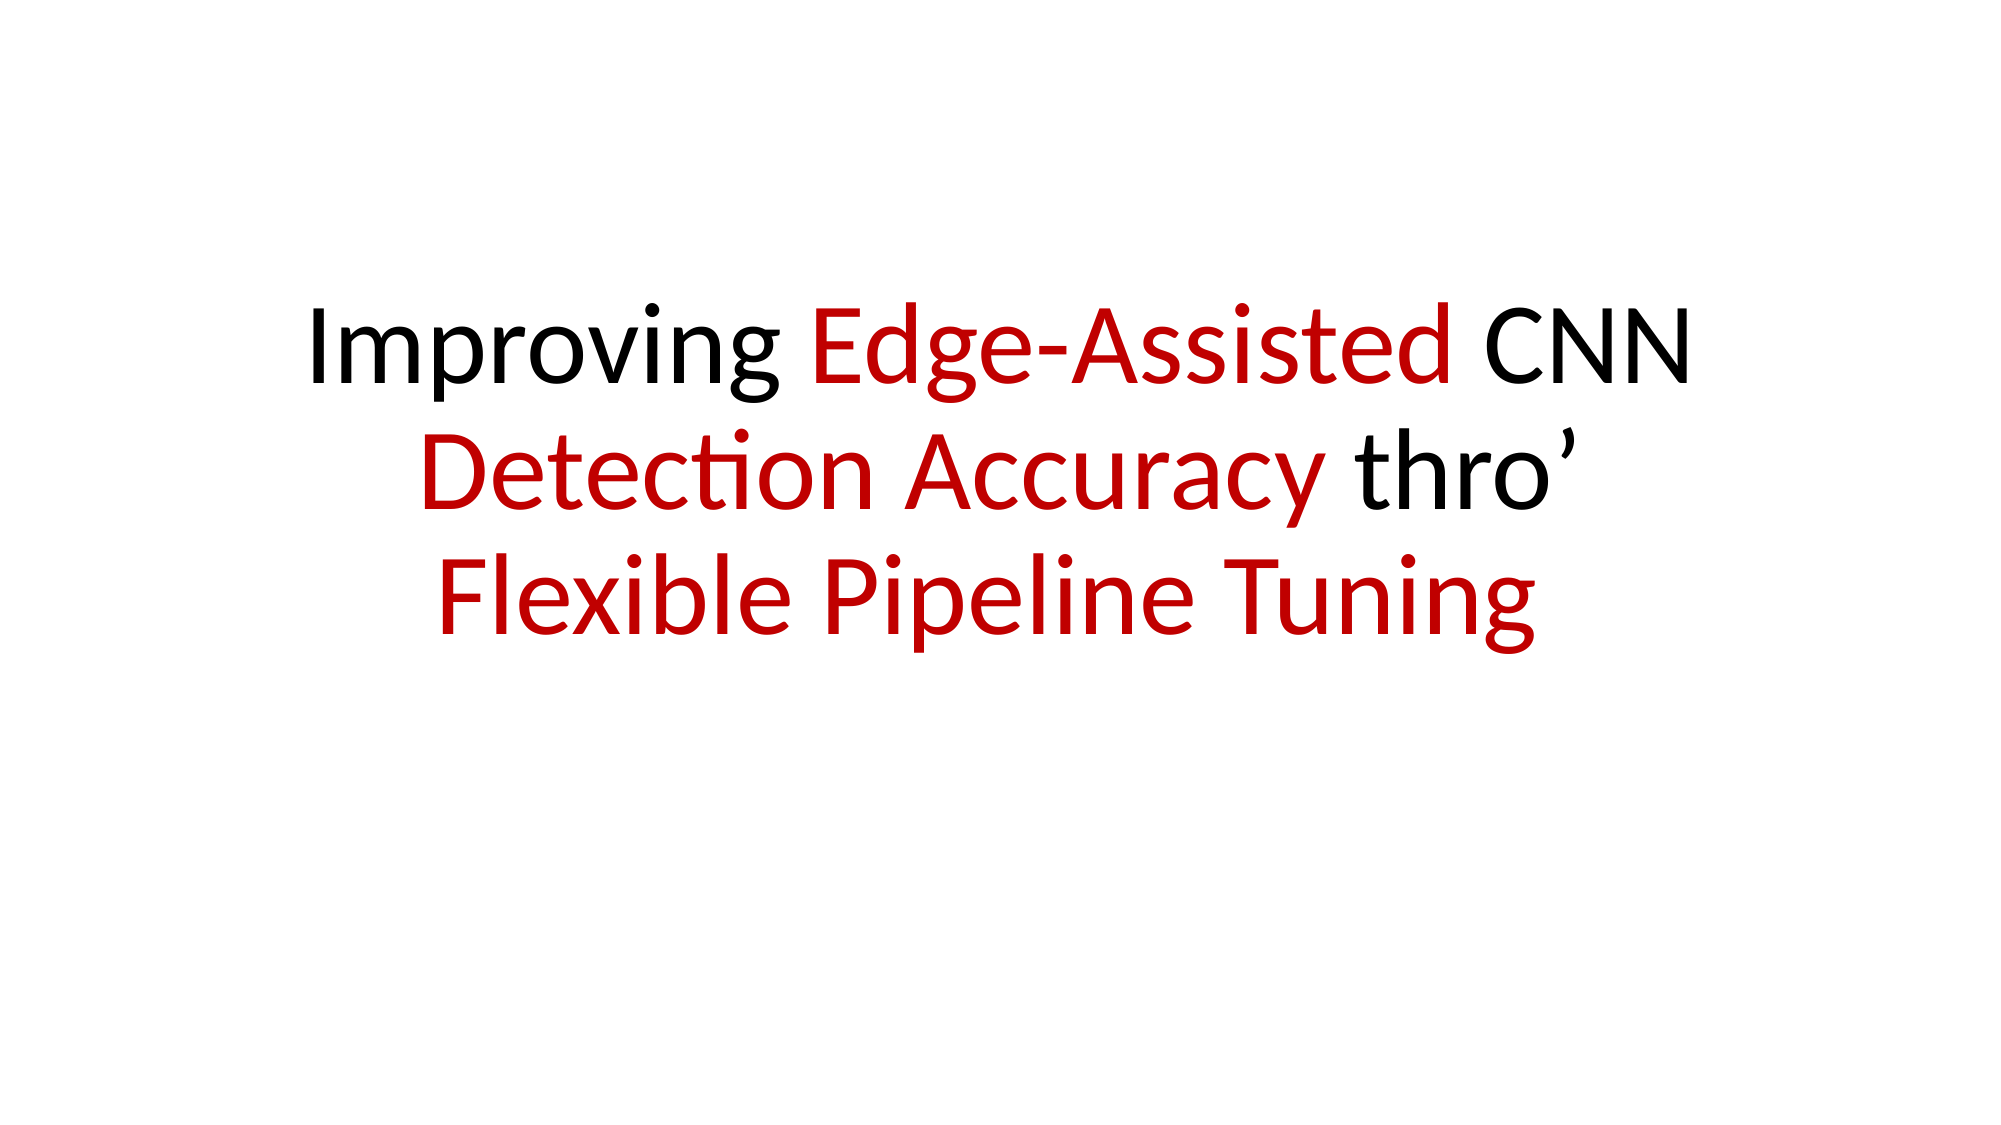

# Improving Edge-Assisted CNN Detection Accuracy thro’ Flexible Pipeline Tuning